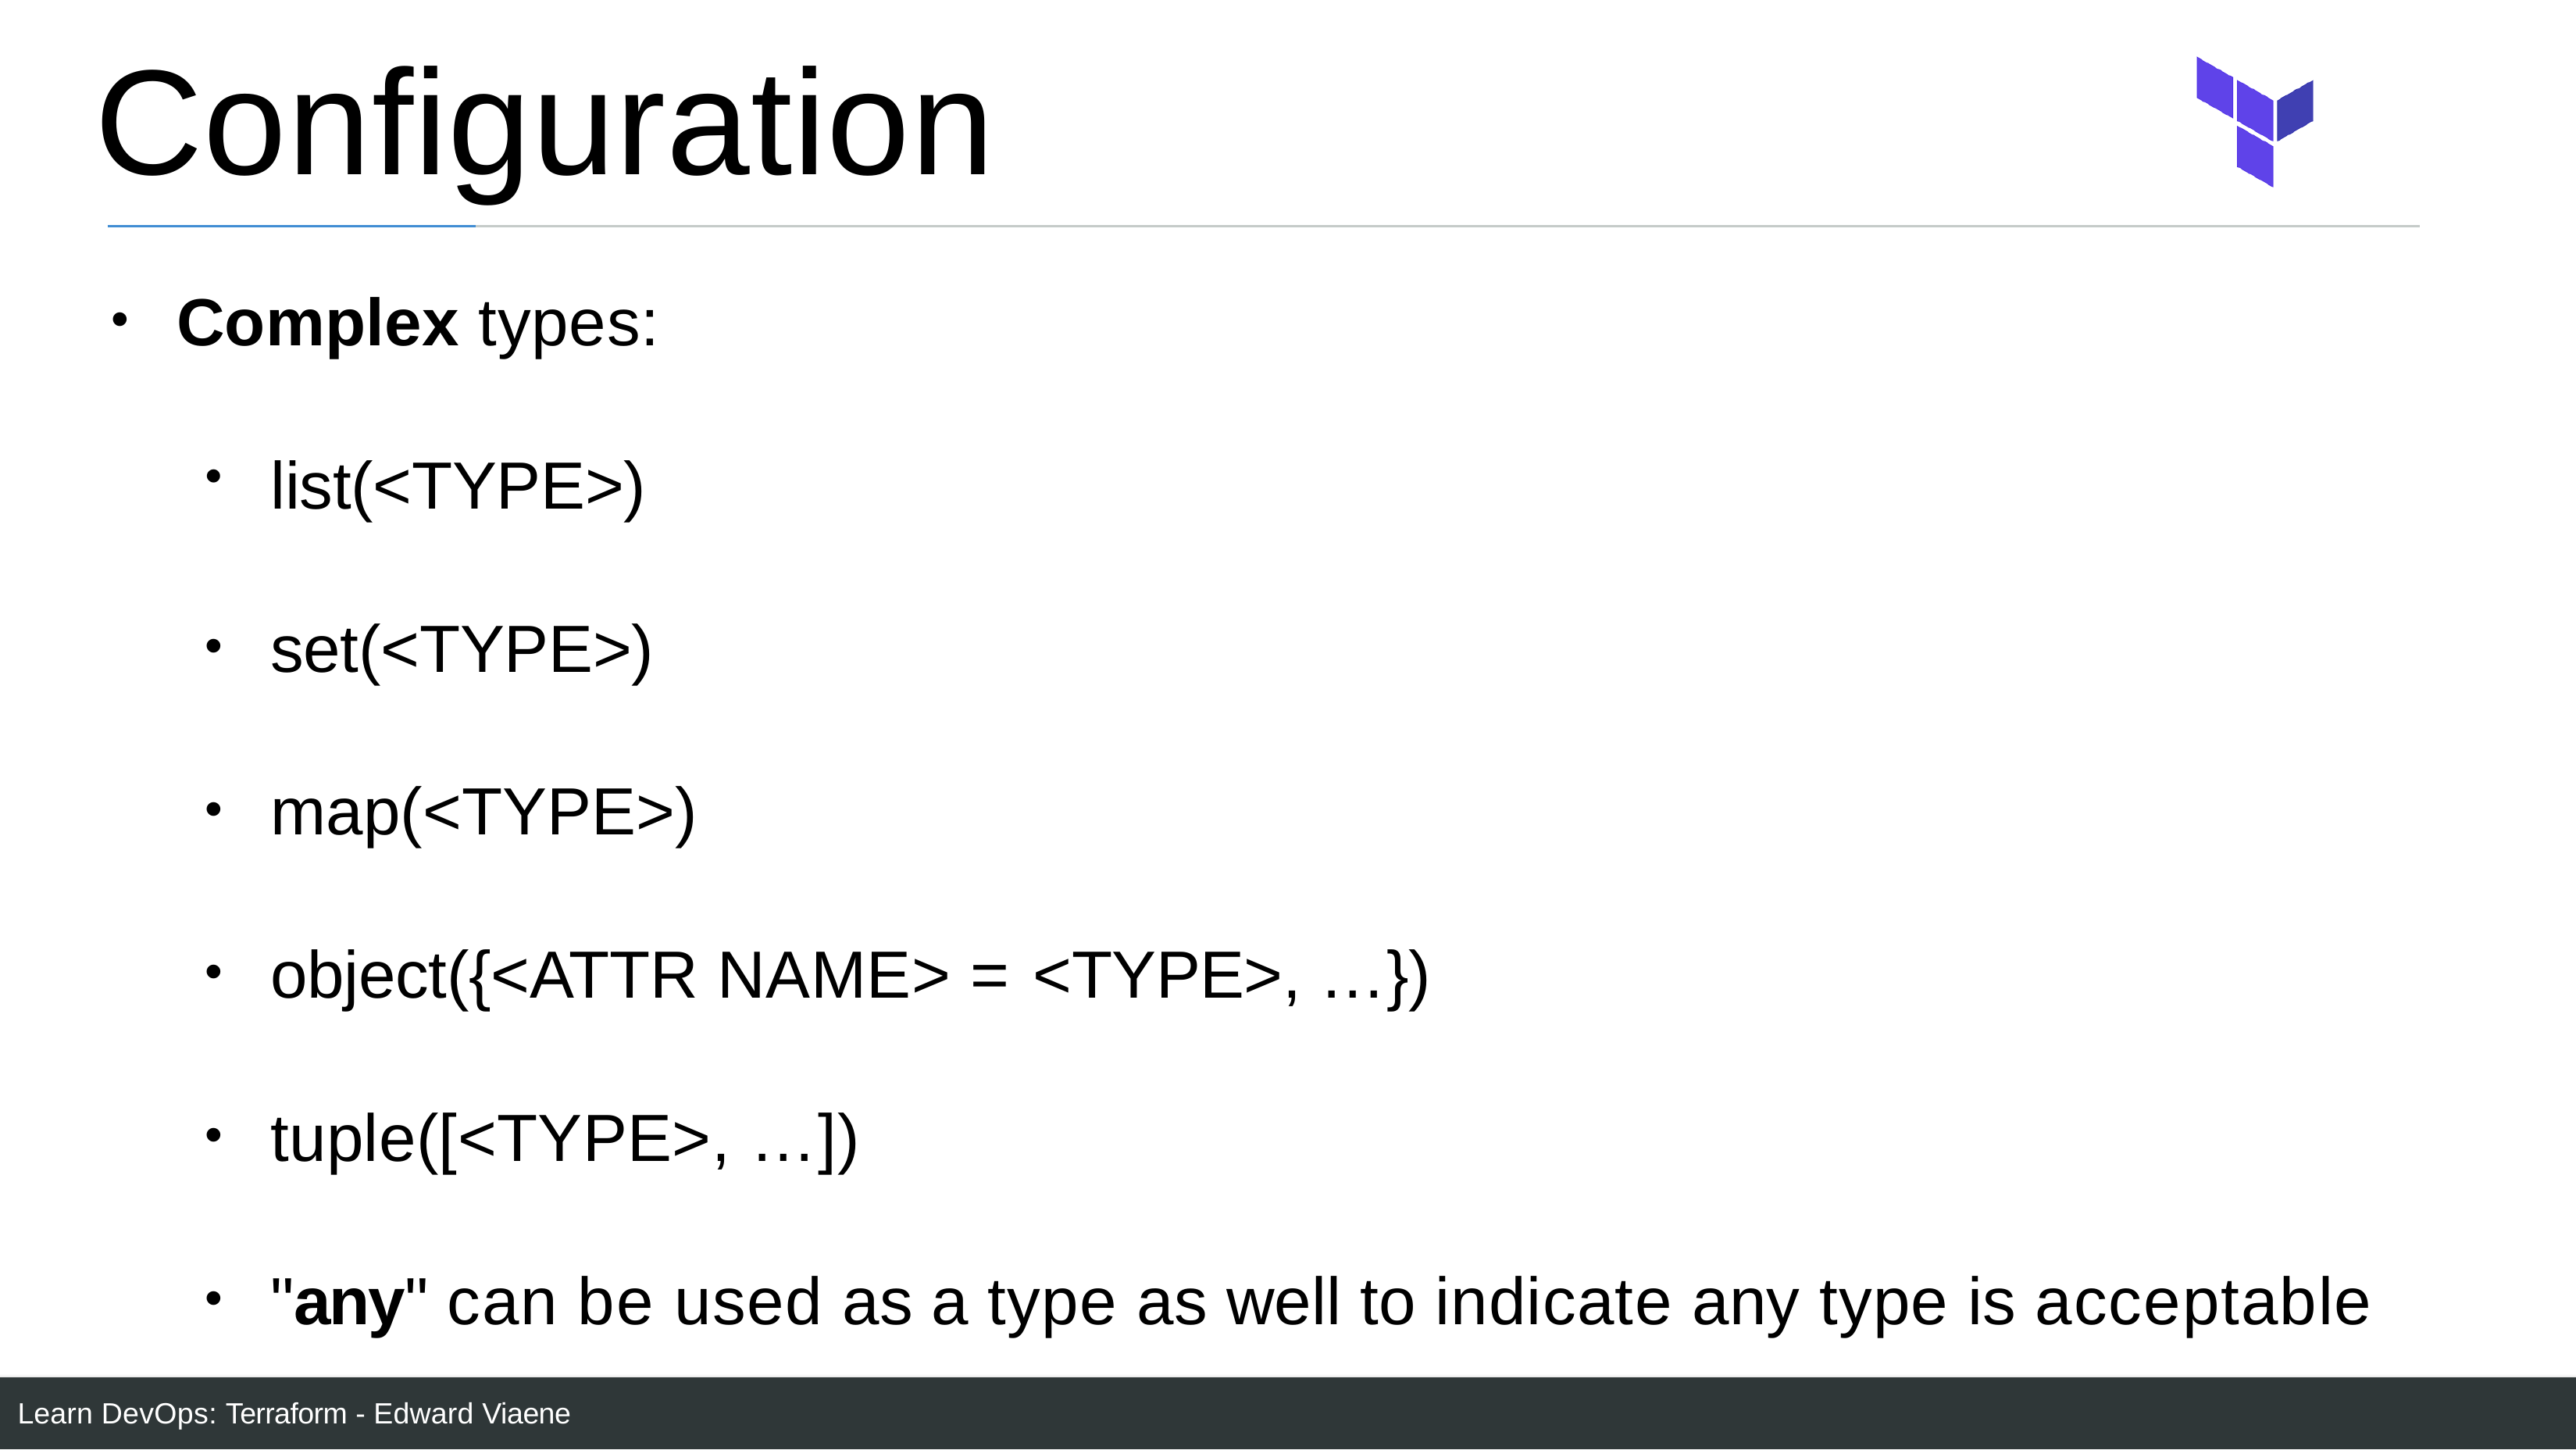

# Configuration
Complex types:

list(<TYPE>)

set(<TYPE>)

map(<TYPE>)

object({<ATTR NAME> = <TYPE>, …})

tuple([<TYPE>, …])

"any" can be used as a type as well to indicate any type is acceptable
Learn DevOps: Terraform - Edward Viaene